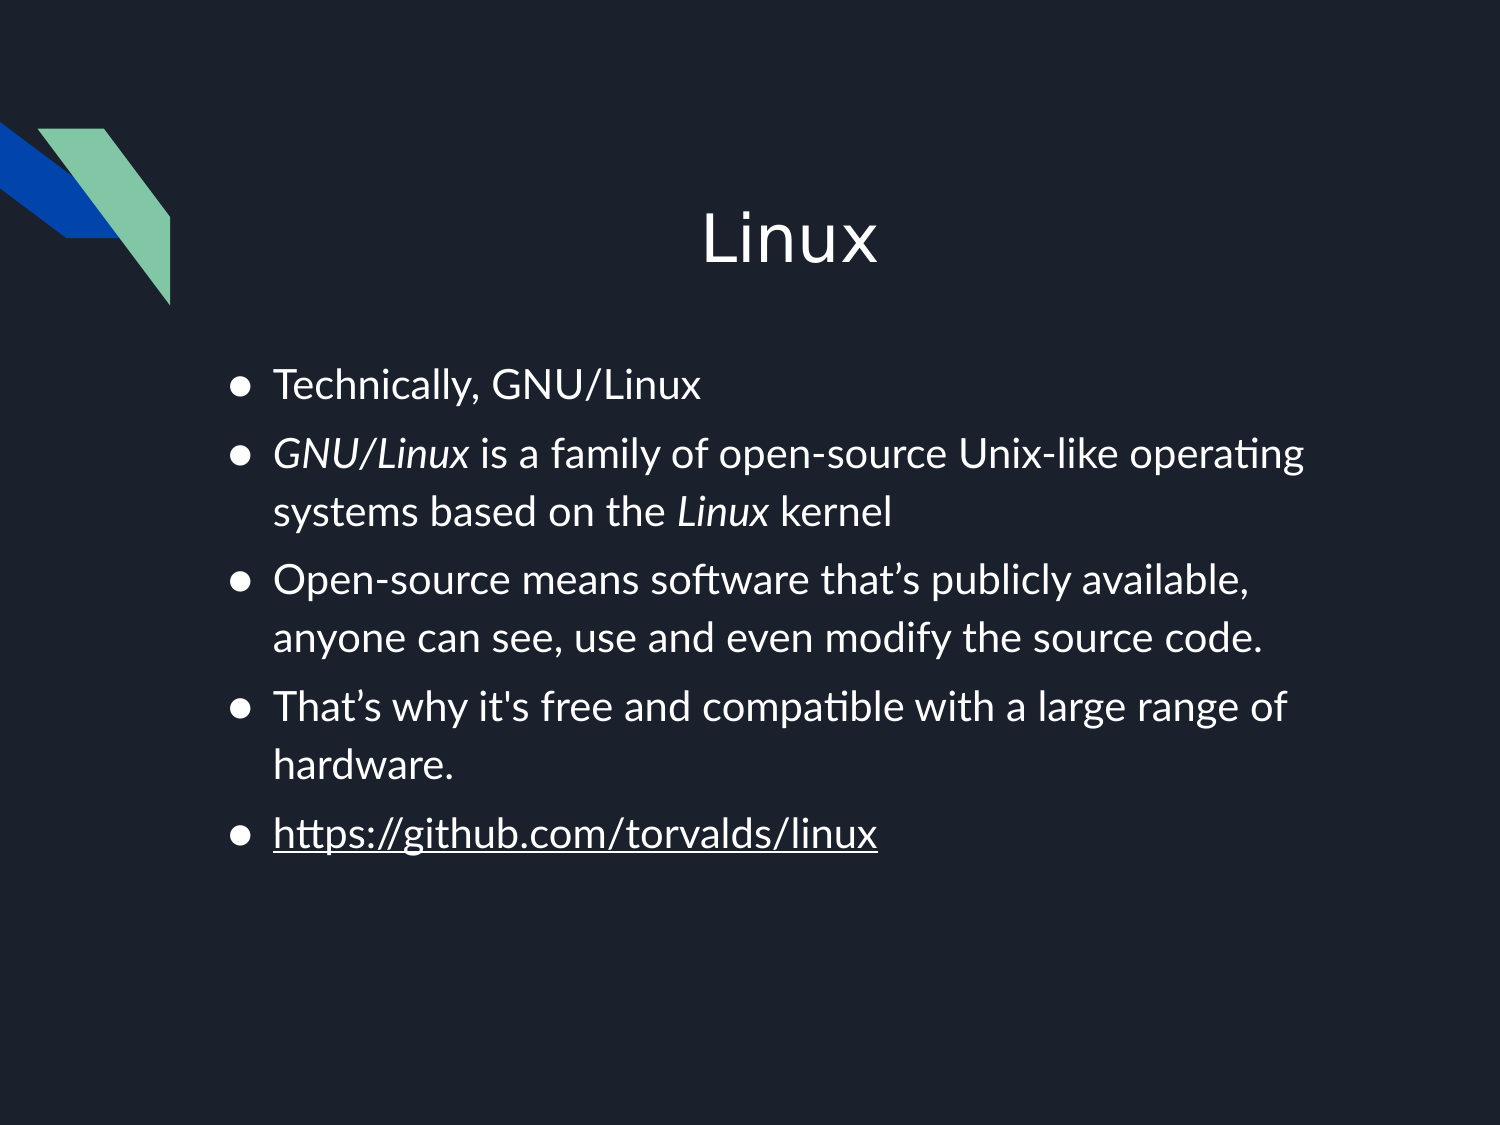

# Linux
Technically, GNU/Linux
GNU/Linux is a family of open-source Unix-like operating systems based on the Linux kernel
Open-source means software that’s publicly available, anyone can see, use and even modify the source code.
That’s why it's free and compatible with a large range of hardware.
https://github.com/torvalds/linux